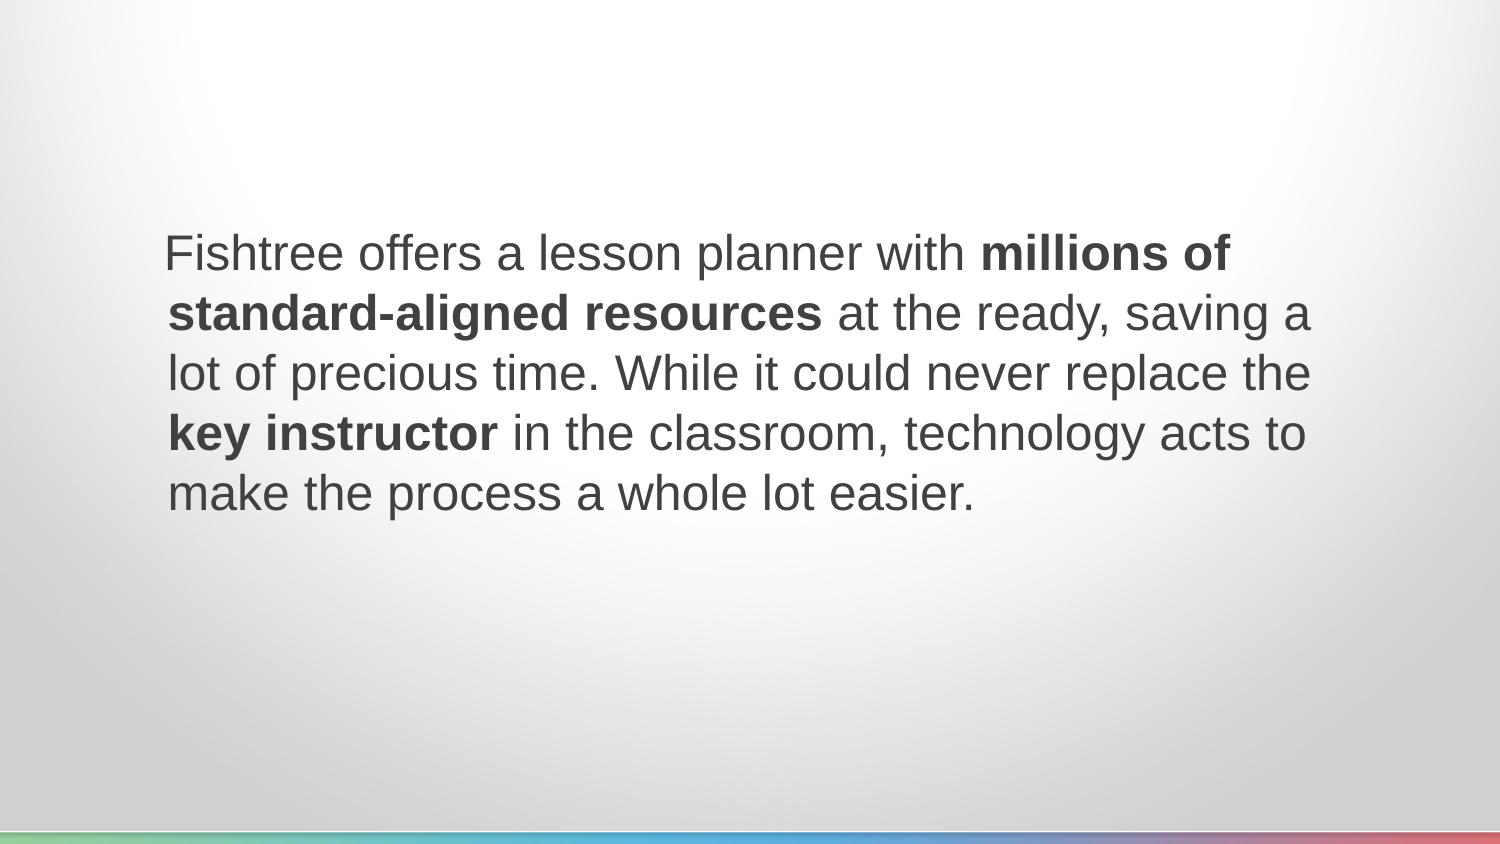

Fishtree offers a lesson planner with millions of standard-aligned resources at the ready, saving a lot of precious time. While it could never replace the key instructor in the classroom, technology acts to make the process a whole lot easier.